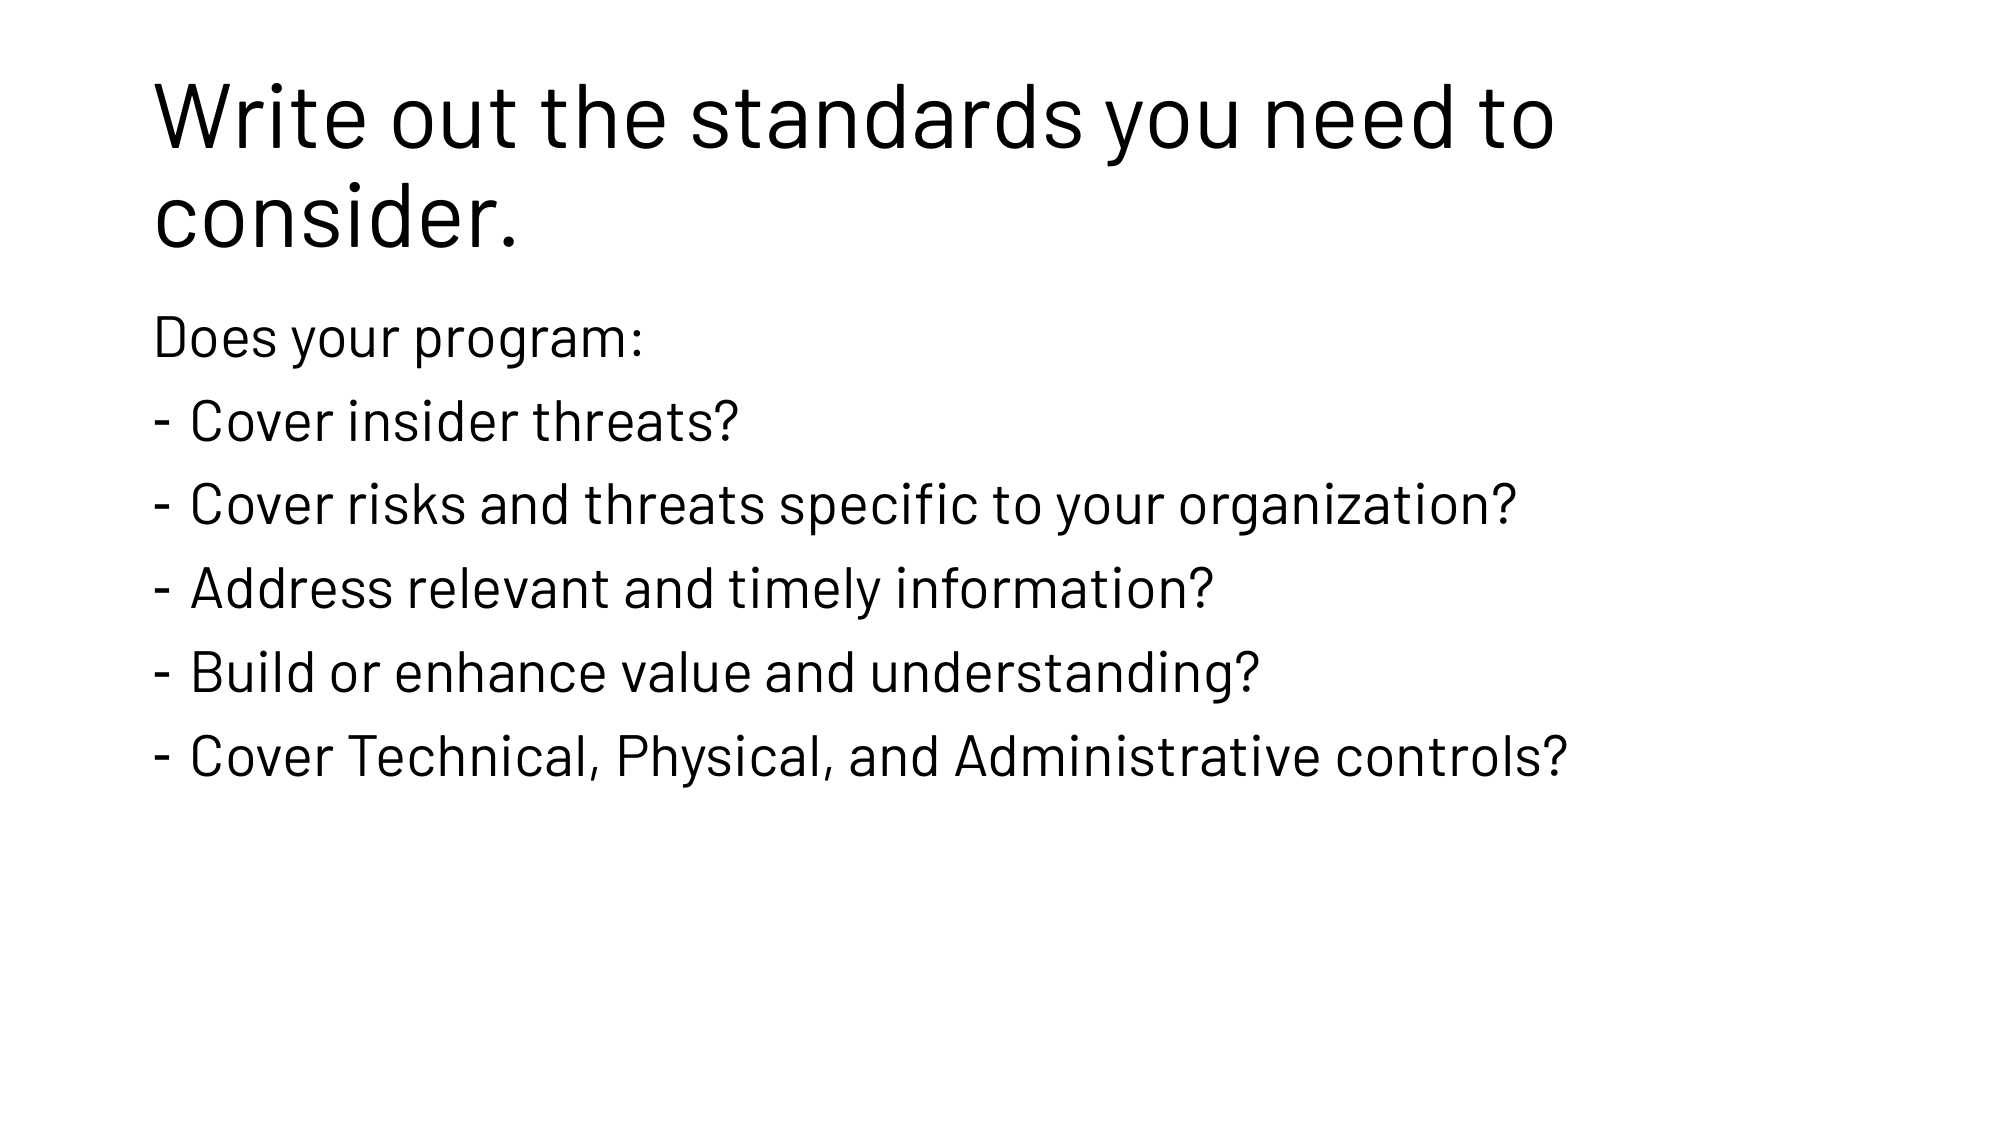

# Write out the standards you need to consider.
Does your program:
Cover insider threats?
Cover risks and threats specific to your organization?
Address relevant and timely information?
Build or enhance value and understanding?
Cover Technical, Physical, and Administrative controls?